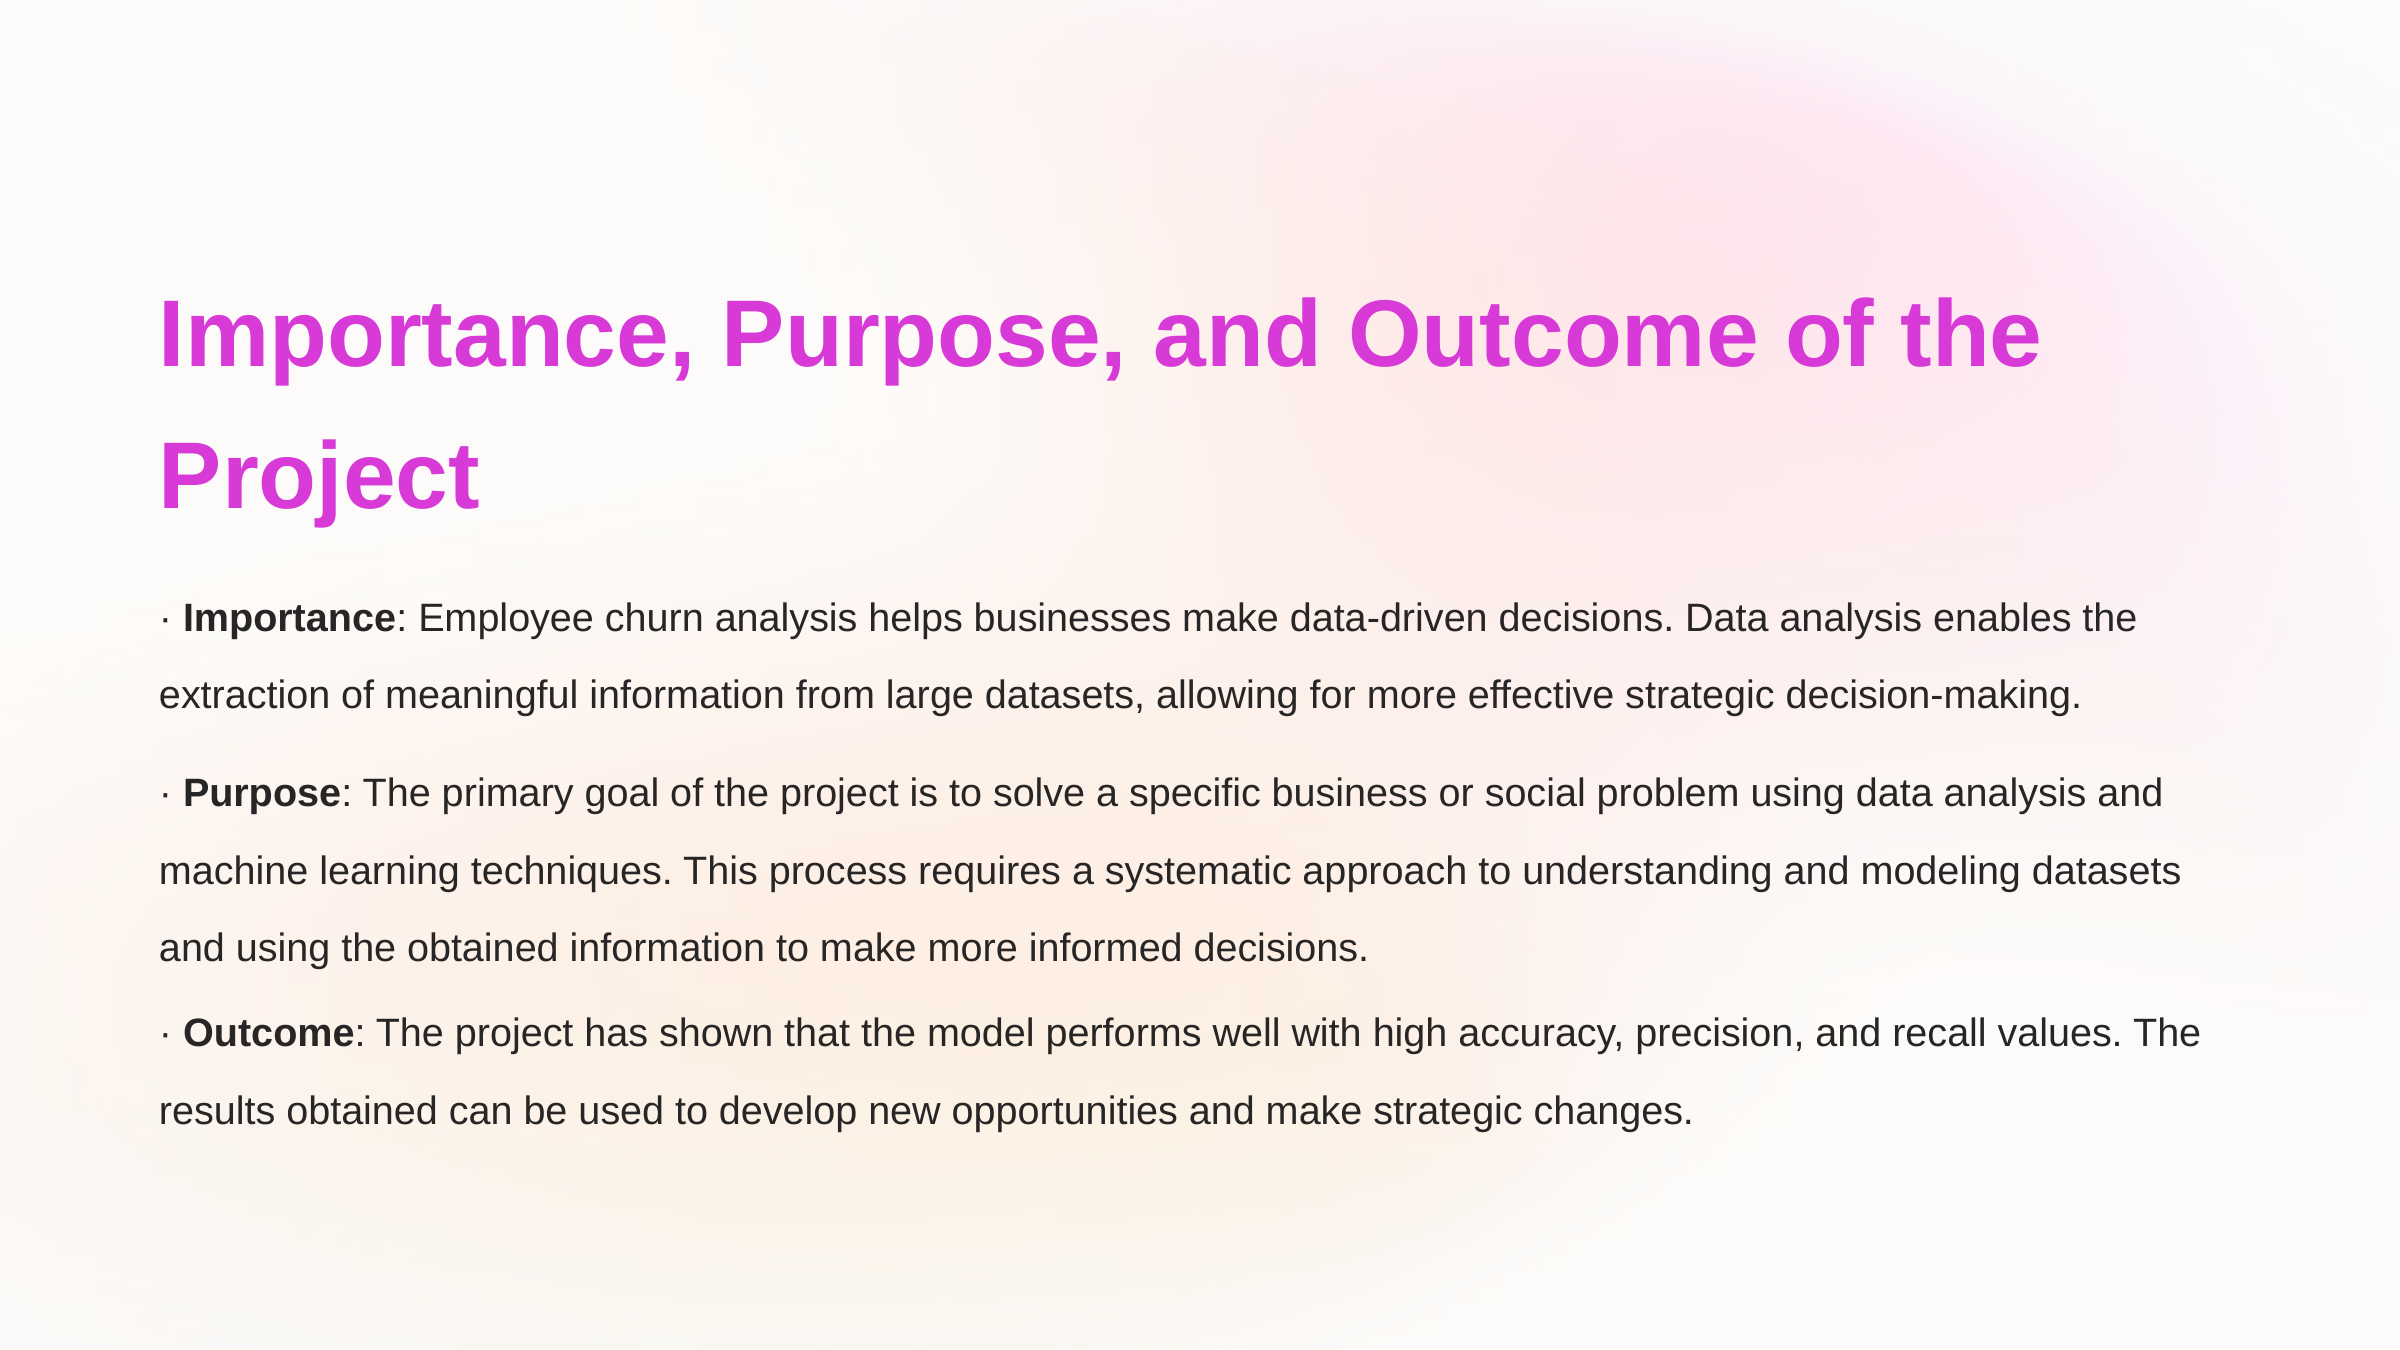

Importance, Purpose, and Outcome of the Project
· Importance: Employee churn analysis helps businesses make data-driven decisions. Data analysis enables the extraction of meaningful information from large datasets, allowing for more effective strategic decision-making.
· Purpose: The primary goal of the project is to solve a specific business or social problem using data analysis and machine learning techniques. This process requires a systematic approach to understanding and modeling datasets and using the obtained information to make more informed decisions.
· Outcome: The project has shown that the model performs well with high accuracy, precision, and recall values. The results obtained can be used to develop new opportunities and make strategic changes.